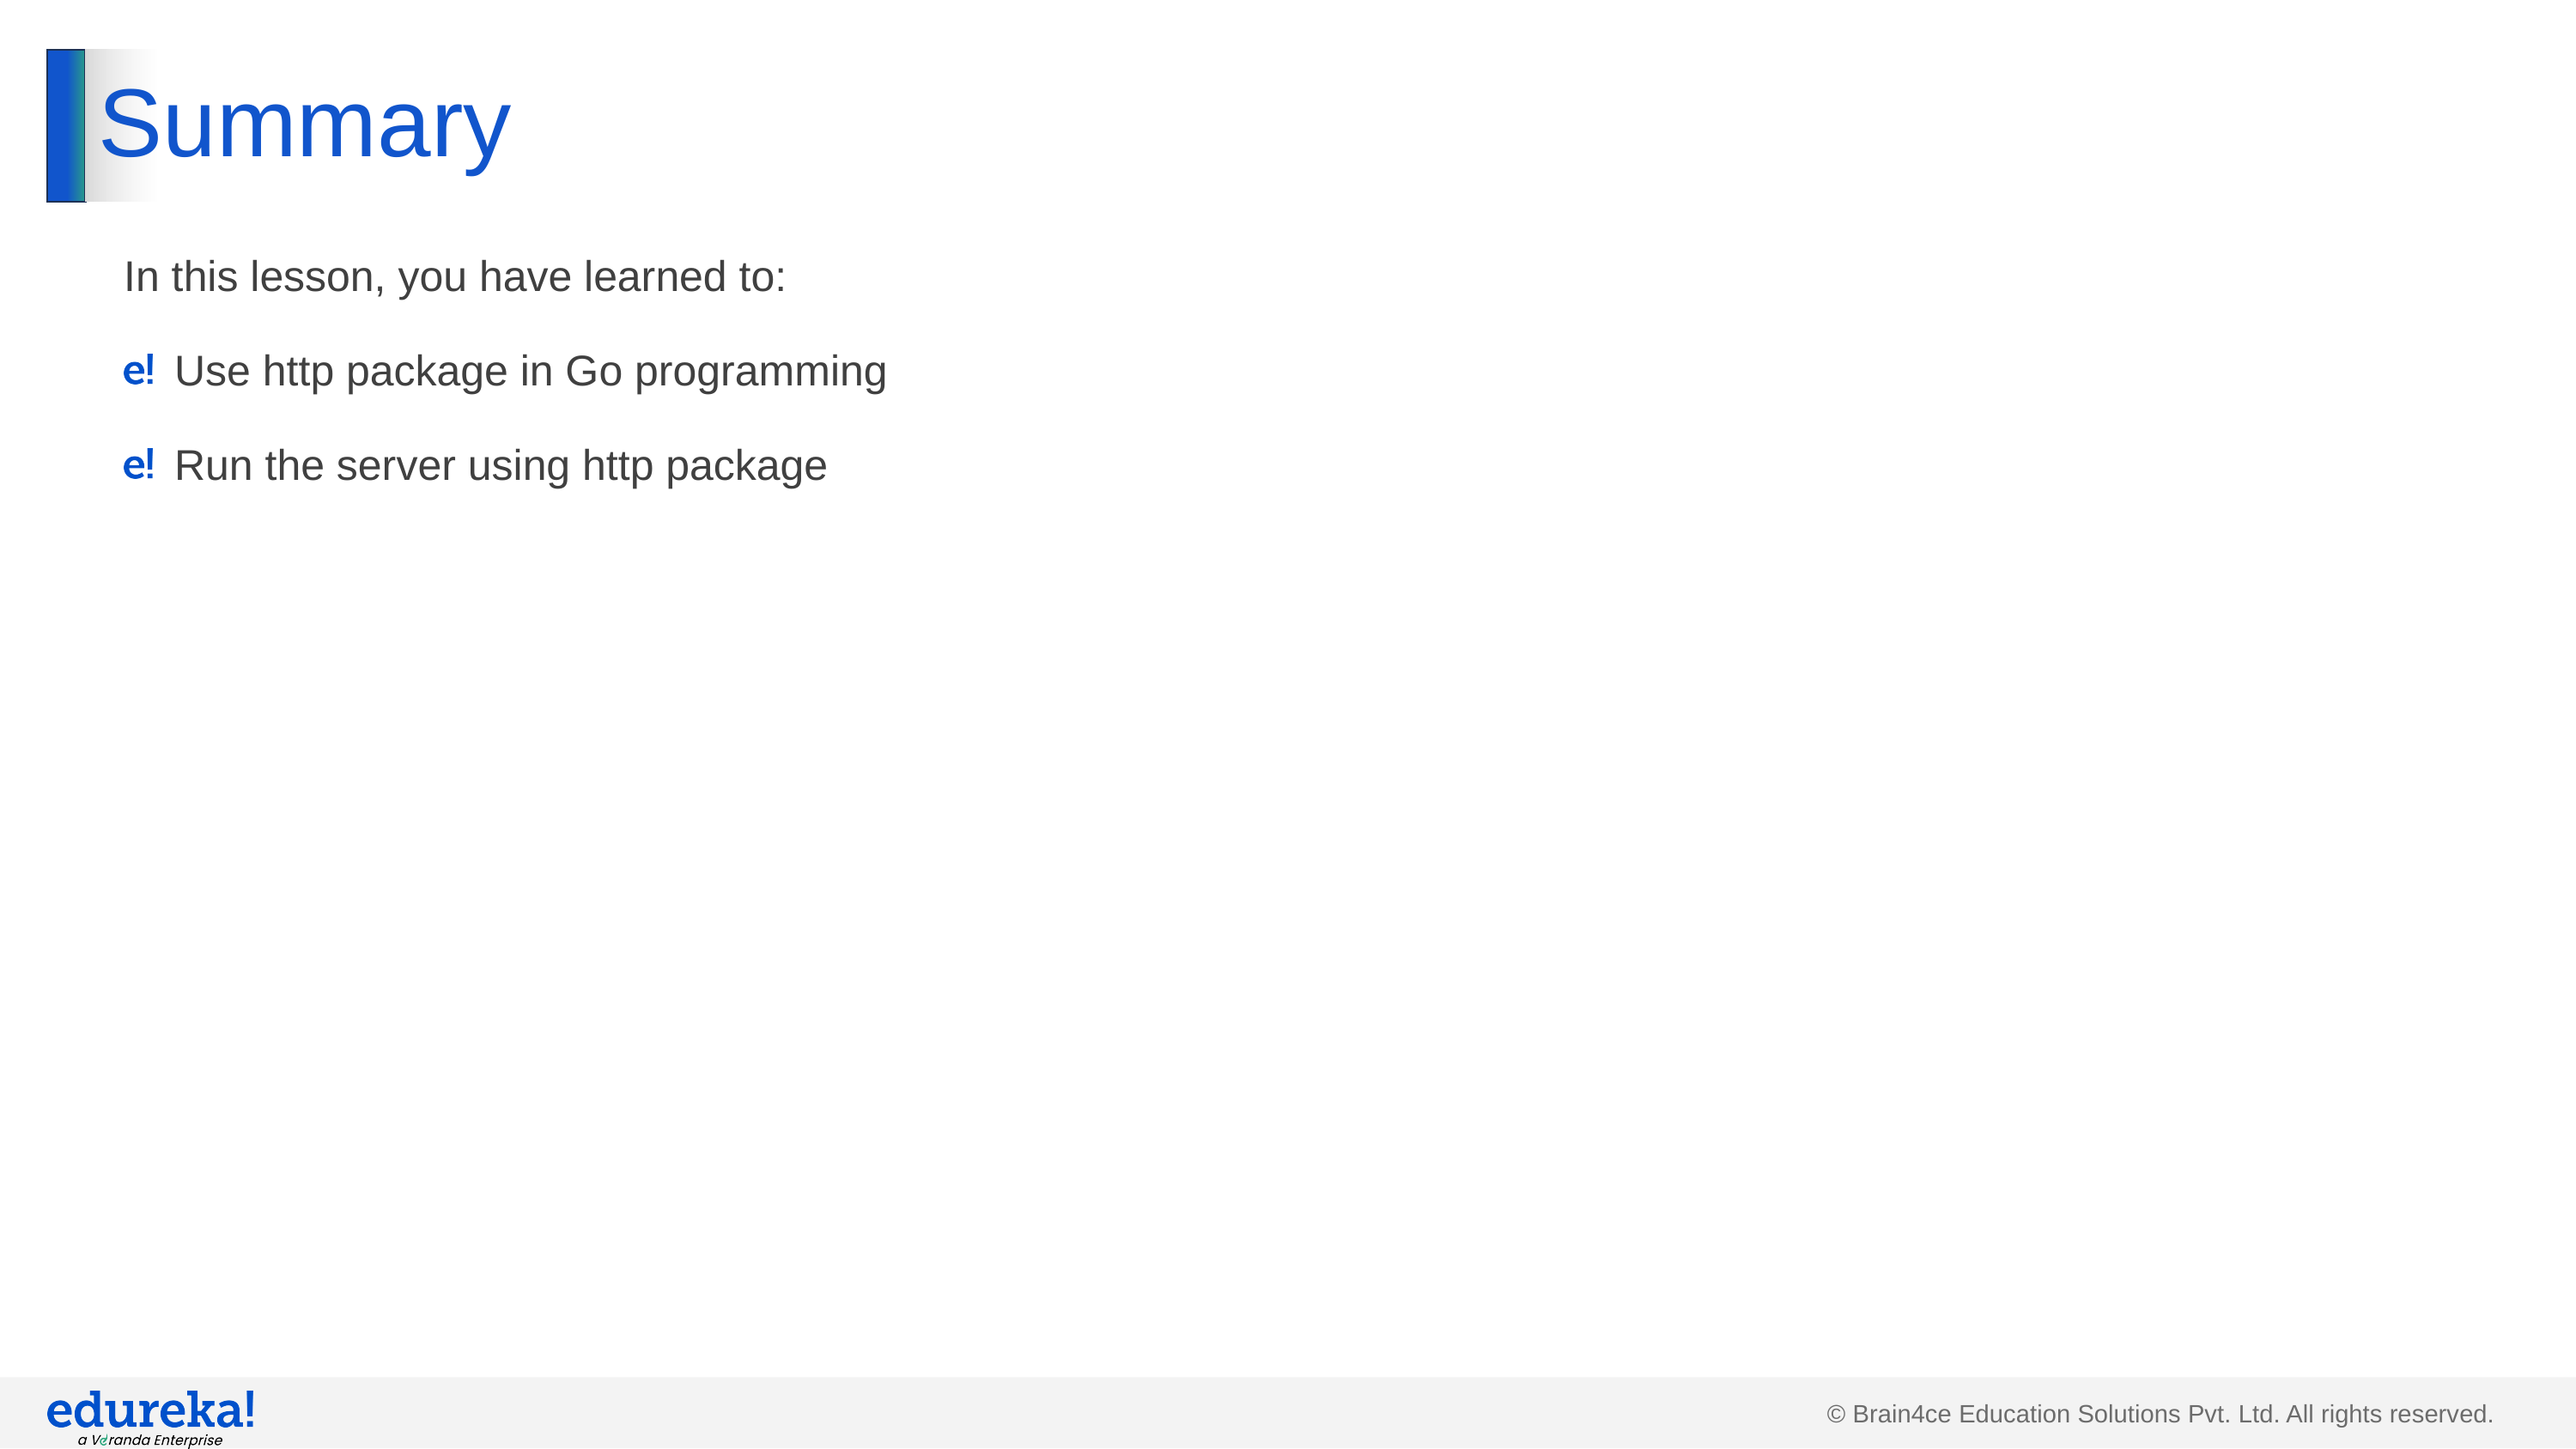

# Summary
In this lesson, you have learned to:
Use http package in Go programming
Run the server using http package